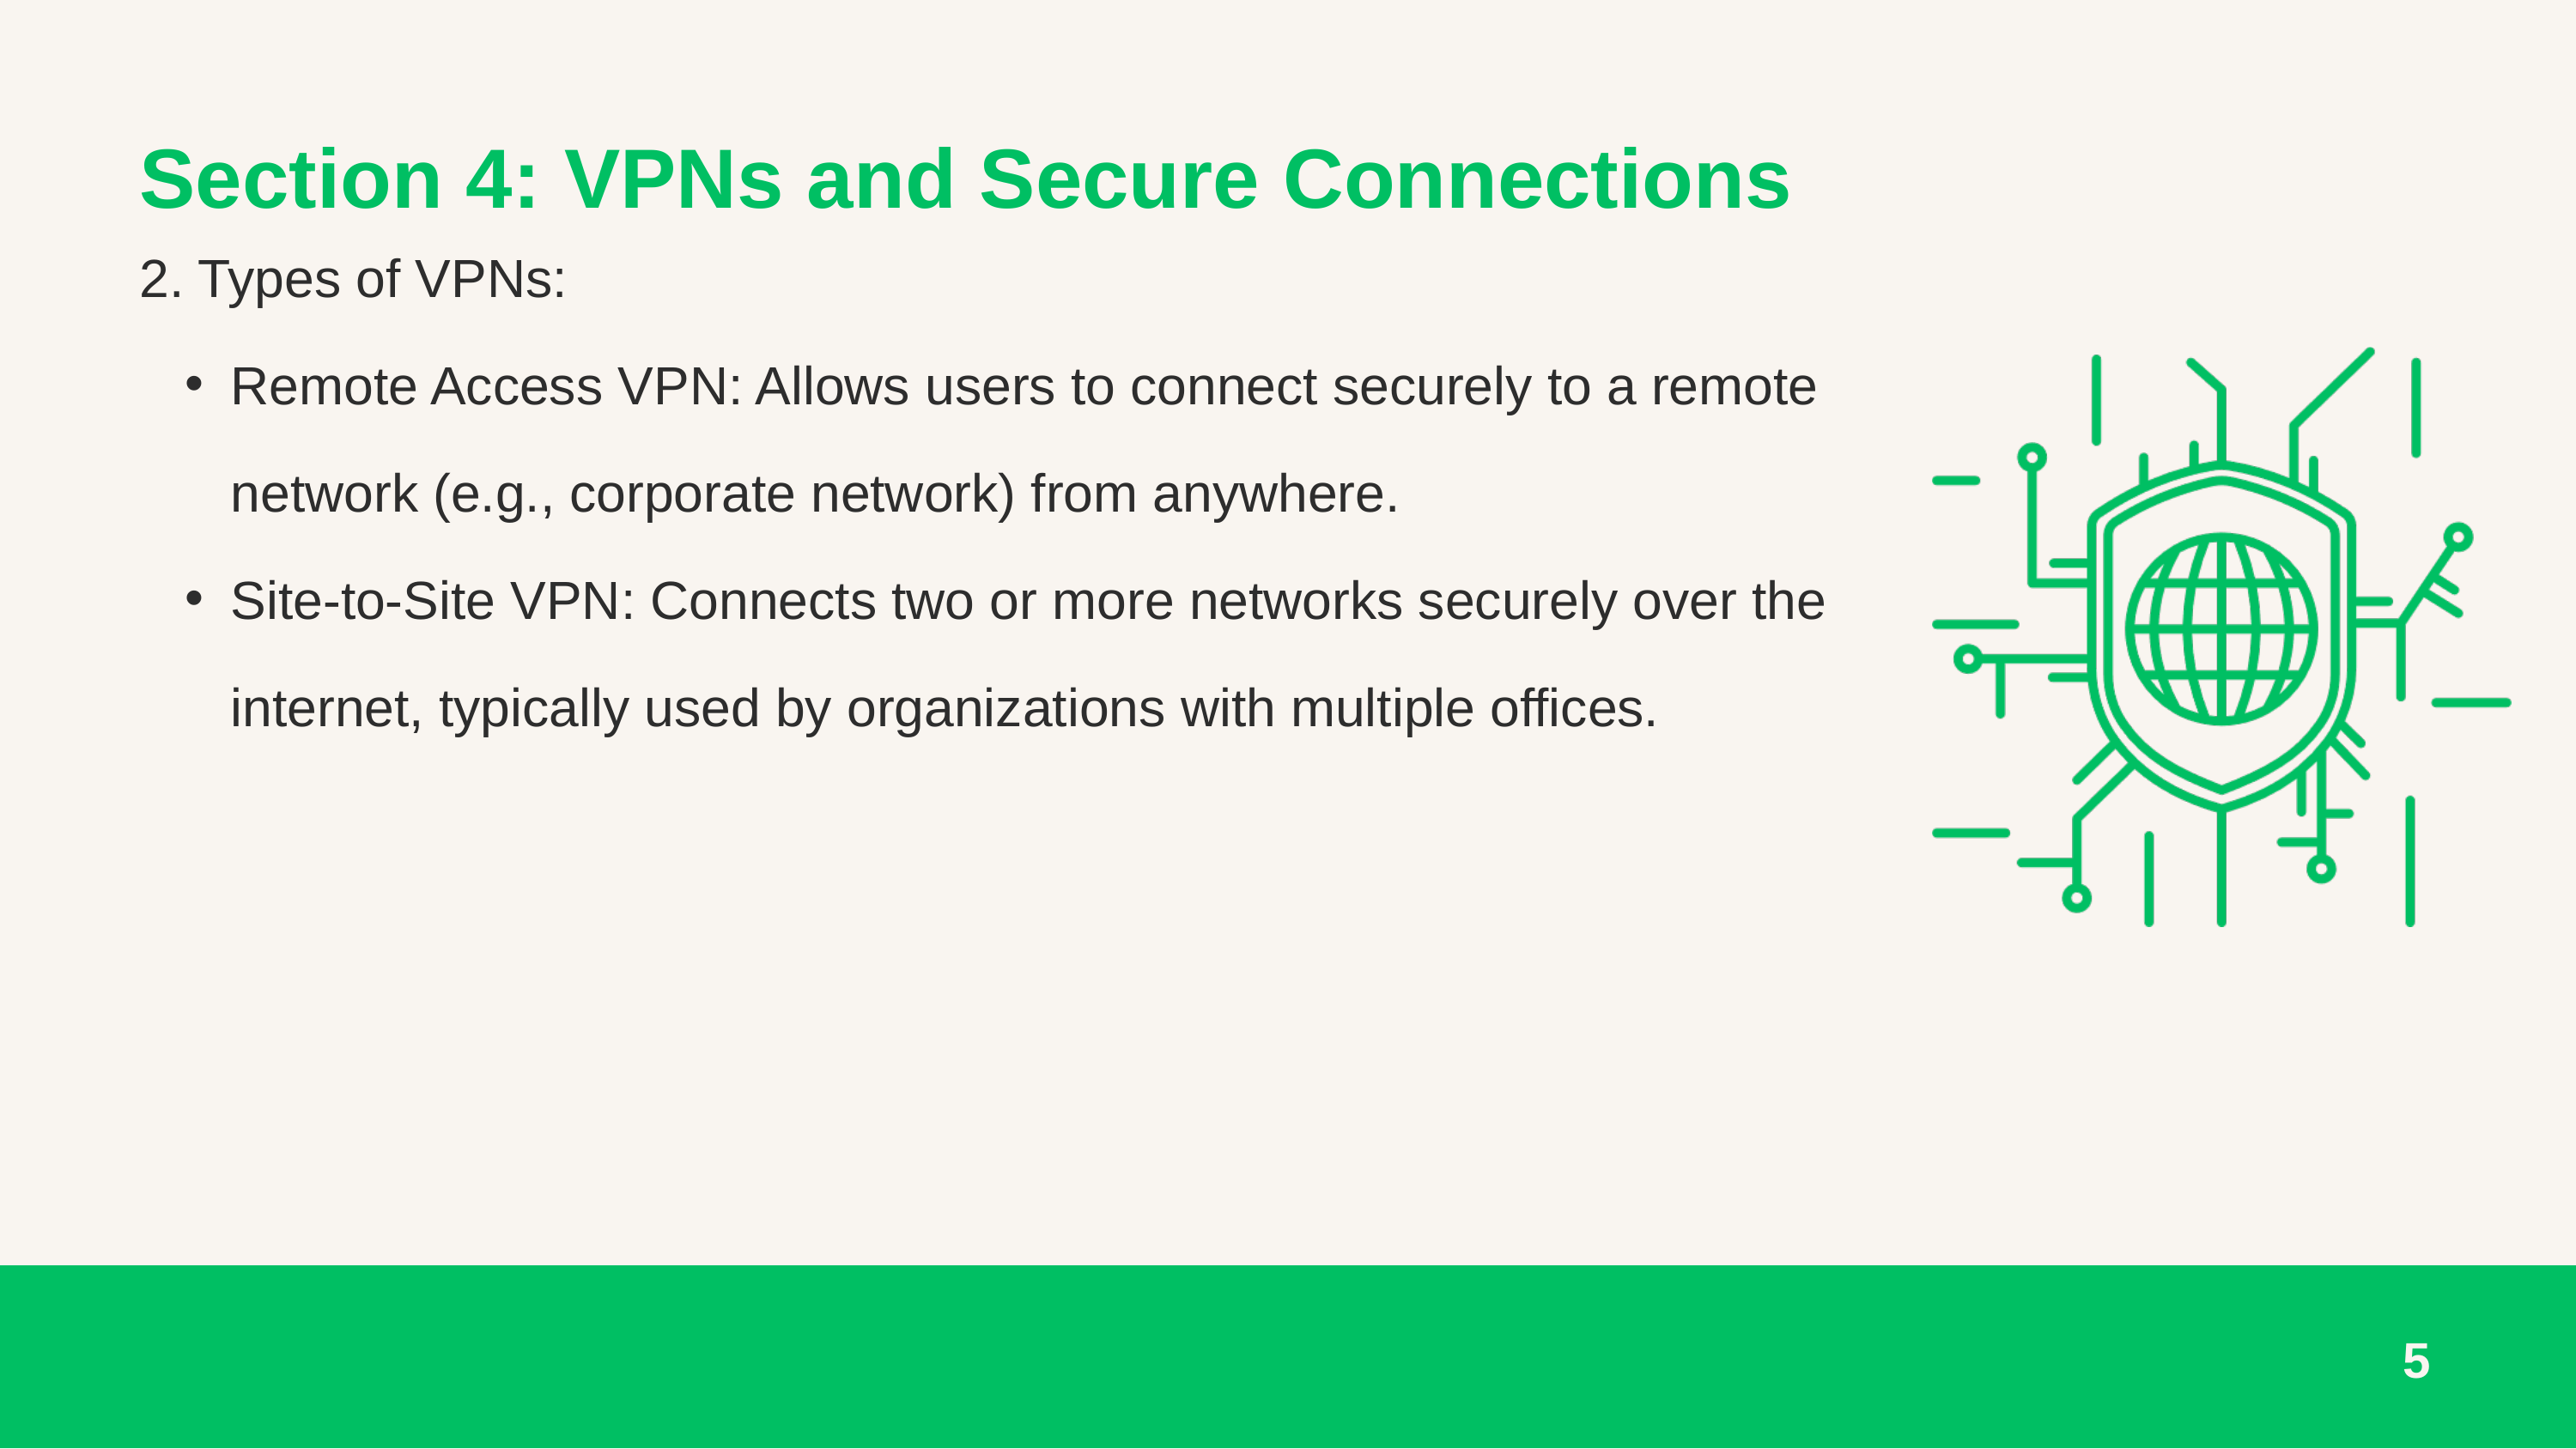

Section 4: VPNs and Secure Connections
2. Types of VPNs:
Remote Access VPN: Allows users to connect securely to a remote network (e.g., corporate network) from anywhere.
Site-to-Site VPN: Connects two or more networks securely over the internet, typically used by organizations with multiple offices.

5